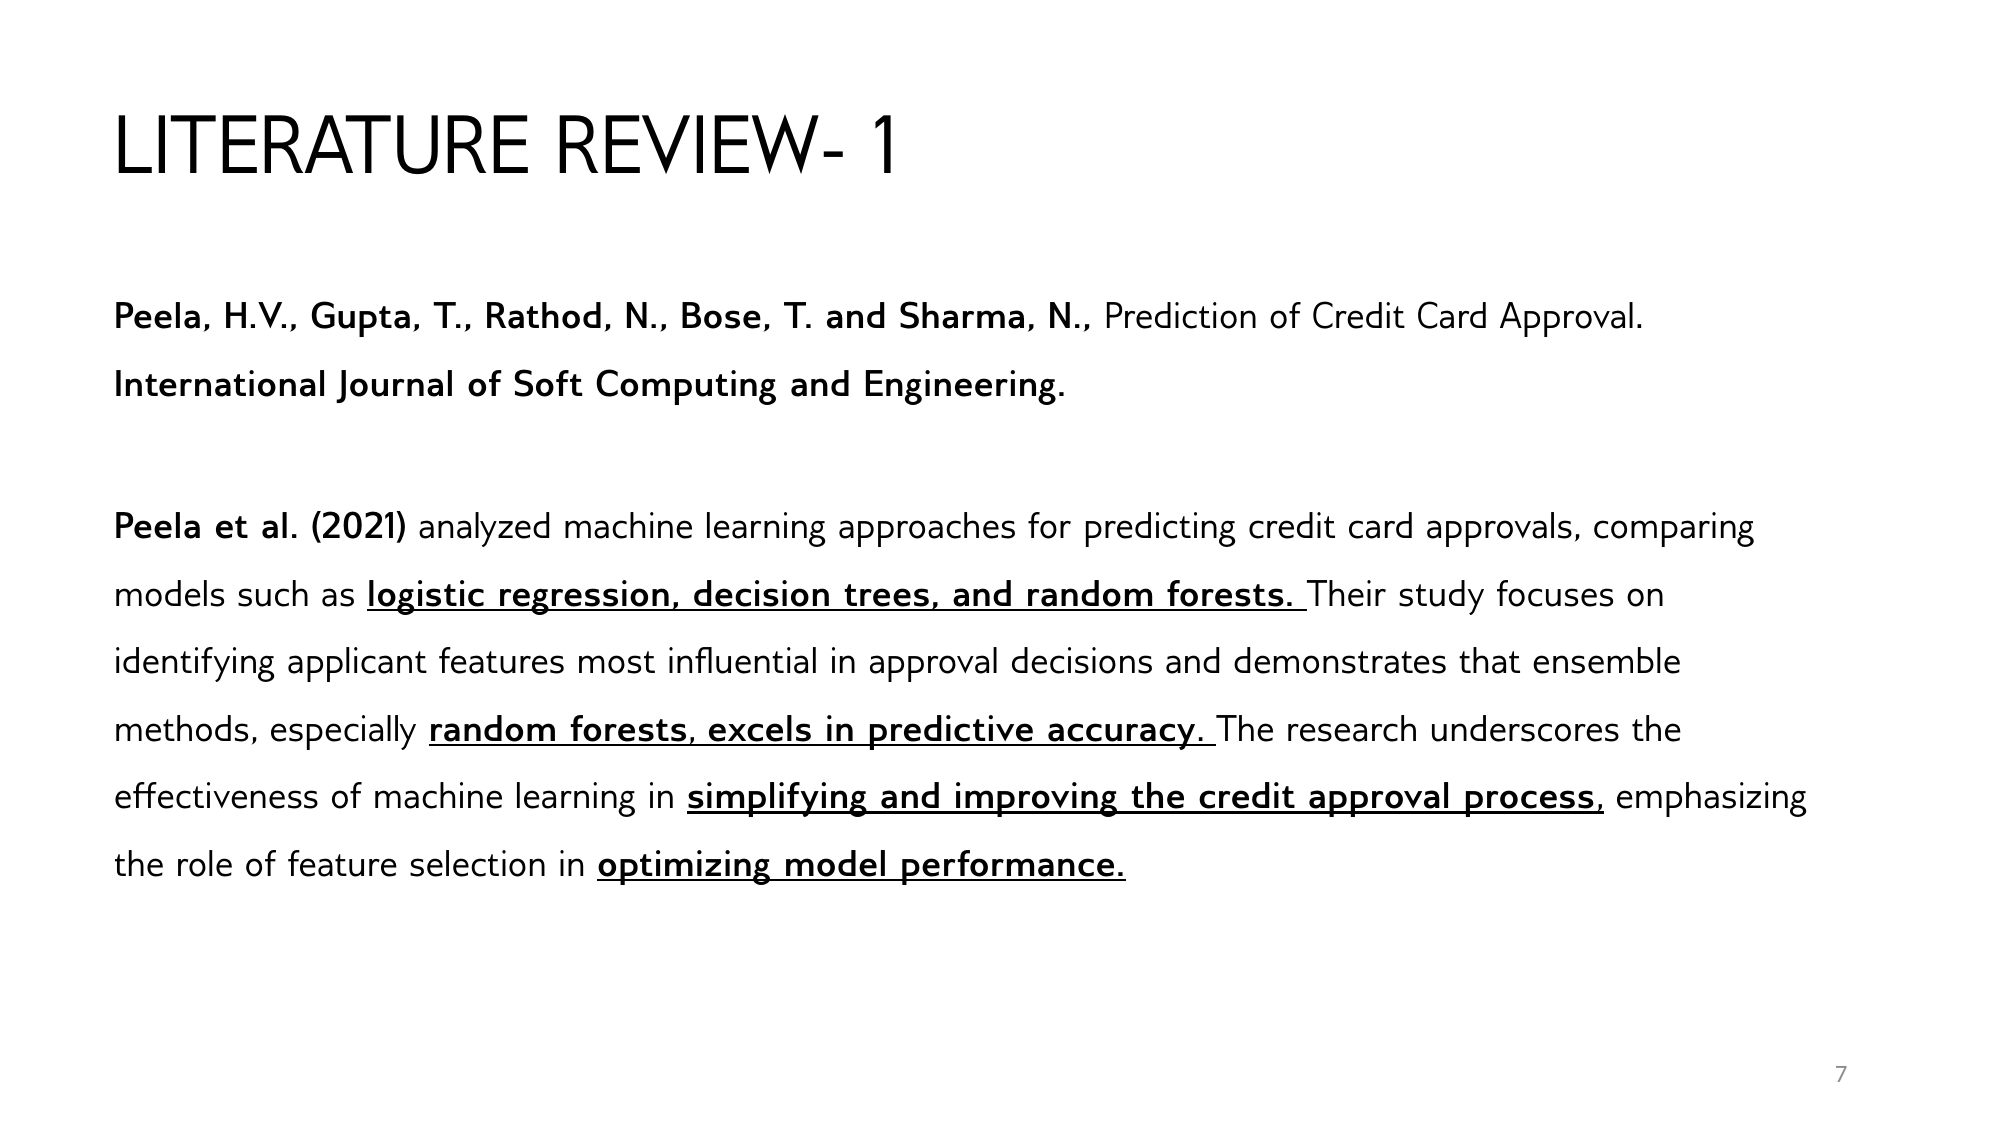

LITERATURE REVIEW- 1
Peela, H.V., Gupta, T., Rathod, N., Bose, T. and Sharma, N., Prediction of Credit Card Approval. International Journal of Soft Computing and Engineering.

Peela et al. (2021) analyzed machine learning approaches for predicting credit card approvals, comparing models such as logistic regression, decision trees, and random forests. Their study focuses on identifying applicant features most influential in approval decisions and demonstrates that ensemble methods, especially random forests, excels in predictive accuracy. The research underscores the effectiveness of machine learning in simplifying and improving the credit approval process, emphasizing the role of feature selection in optimizing model performance.
7